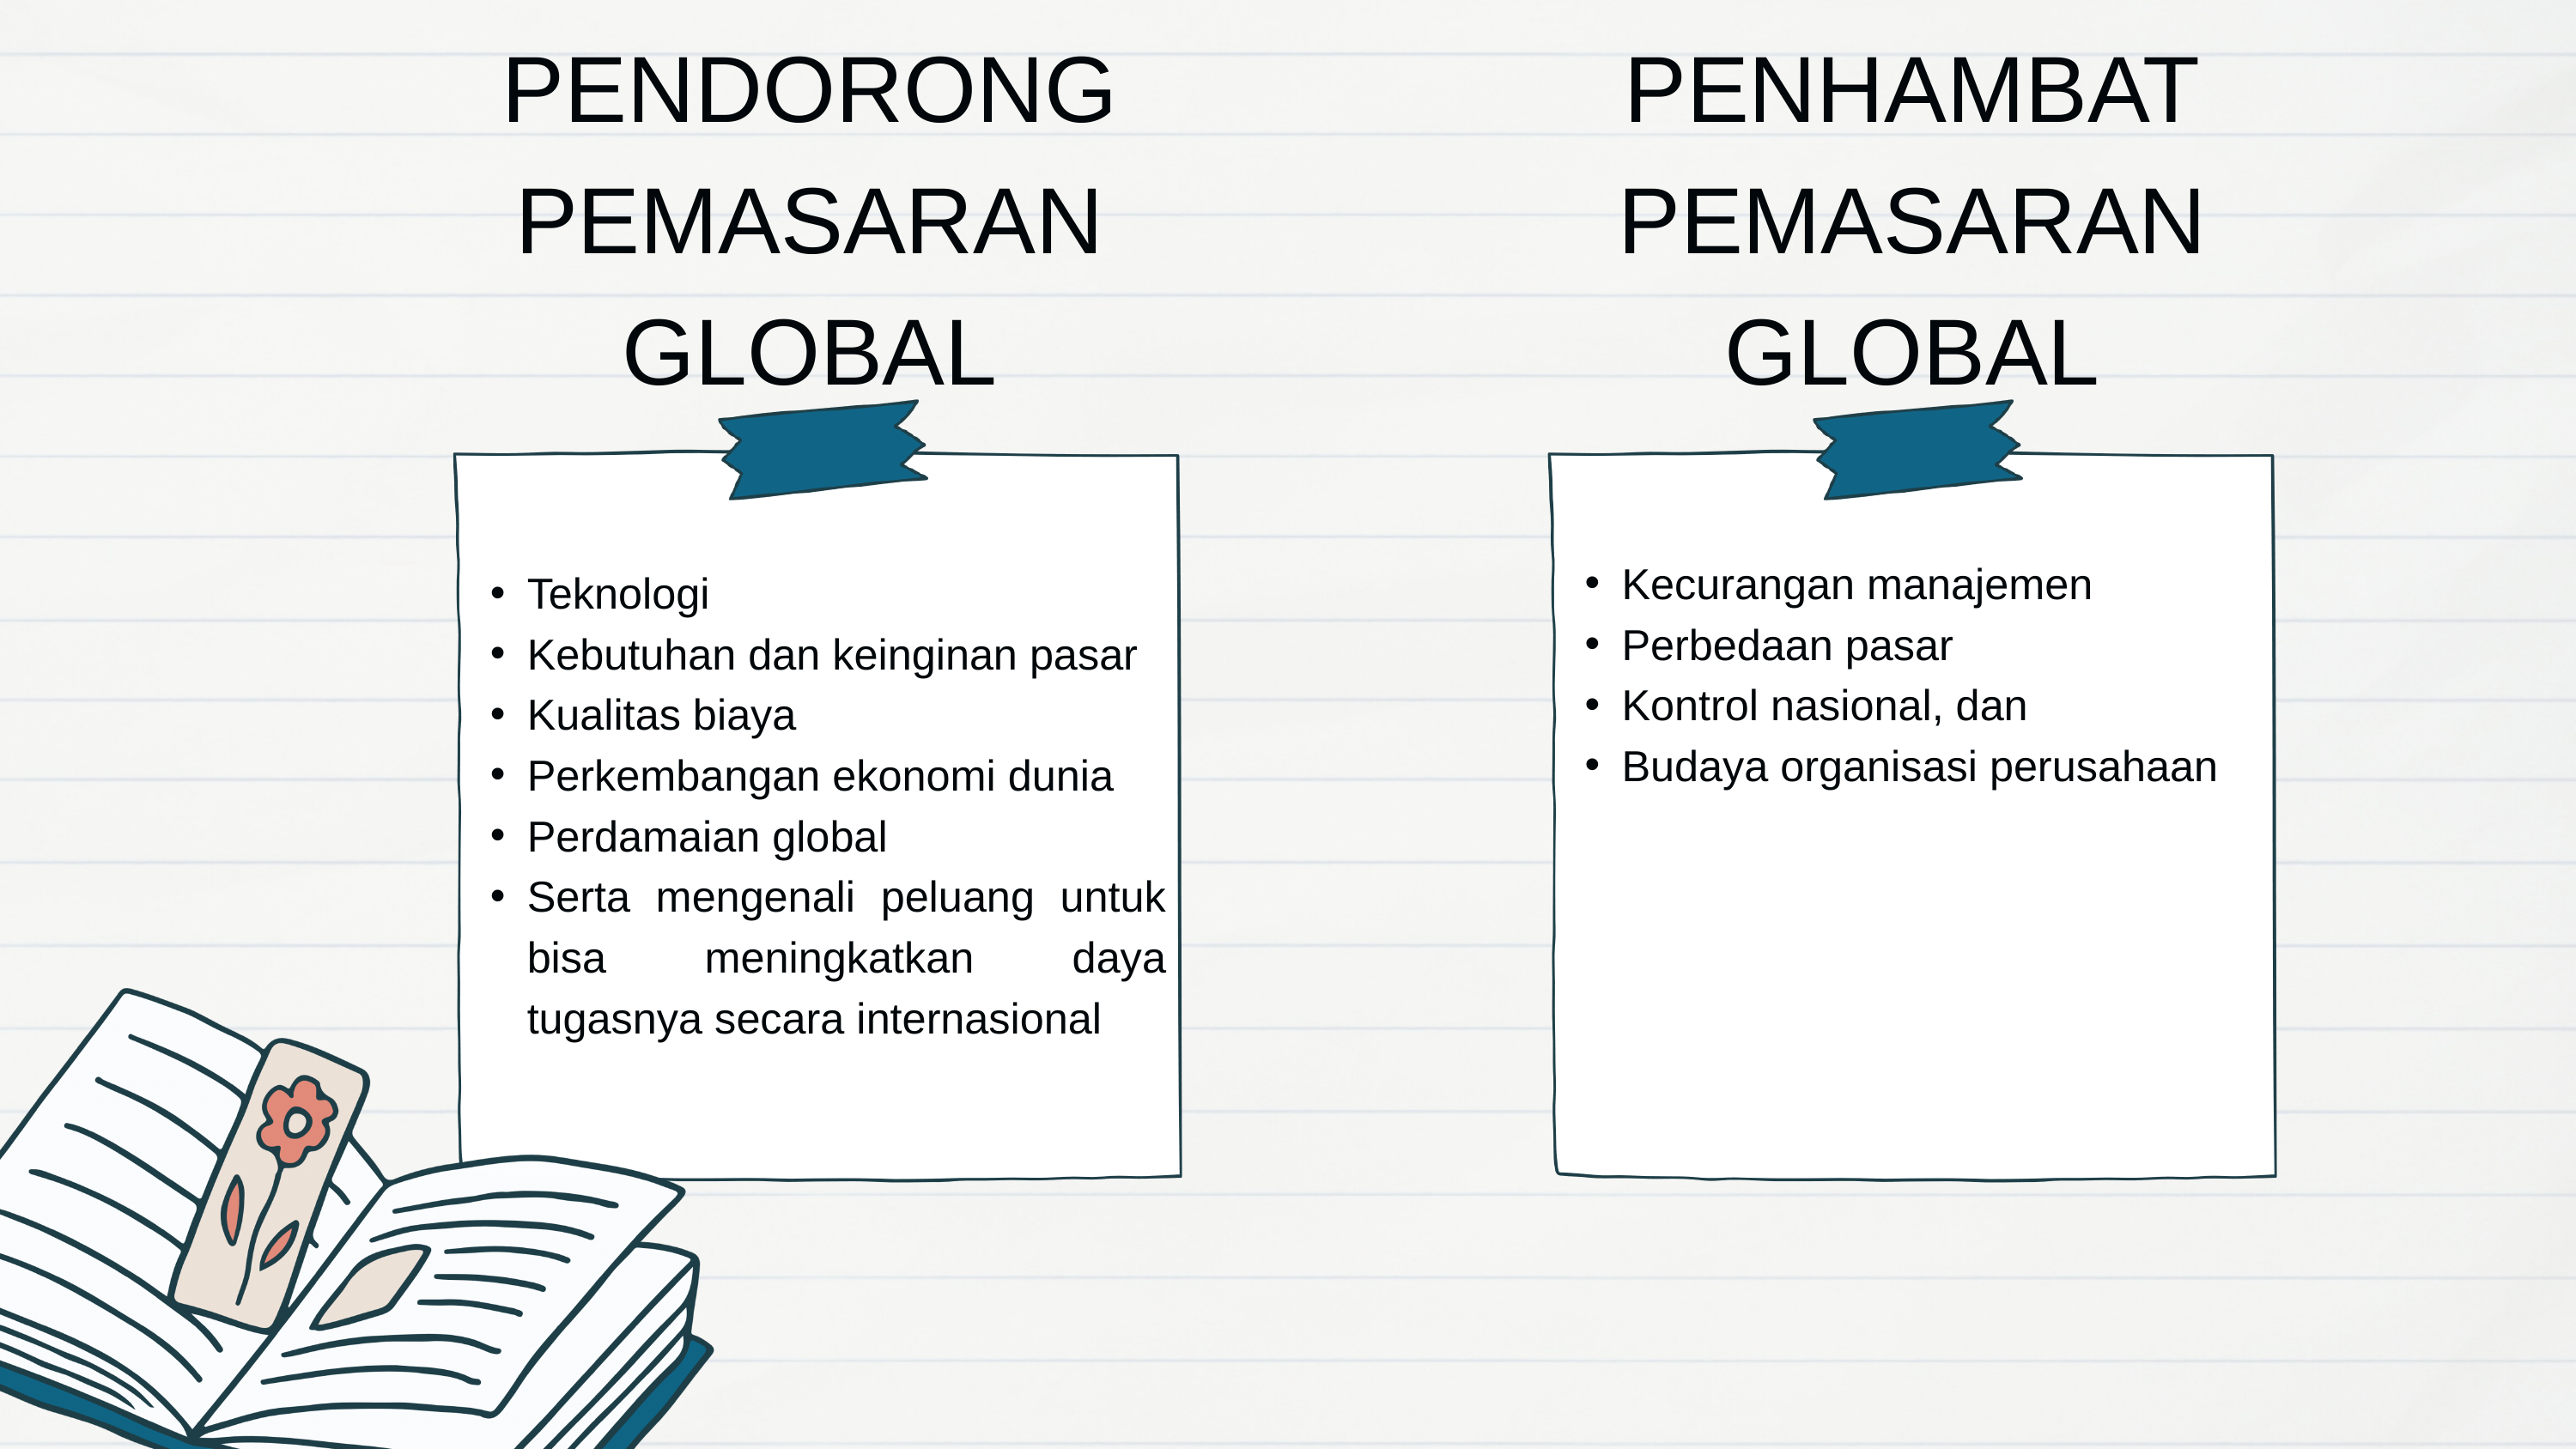

PENDORONG PEMASARAN
GLOBAL
PENHAMBAT
PEMASARAN
GLOBAL

Kecurangan manajemen
Perbedaan pasar
Kontrol nasional, dan
Budaya organisasi perusahaan
Teknologi
Kebutuhan dan keinginan pasar
Kualitas biaya
Perkembangan ekonomi dunia
Perdamaian global
Serta mengenali peluang untuk bisa meningkatkan daya tugasnya secara internasional